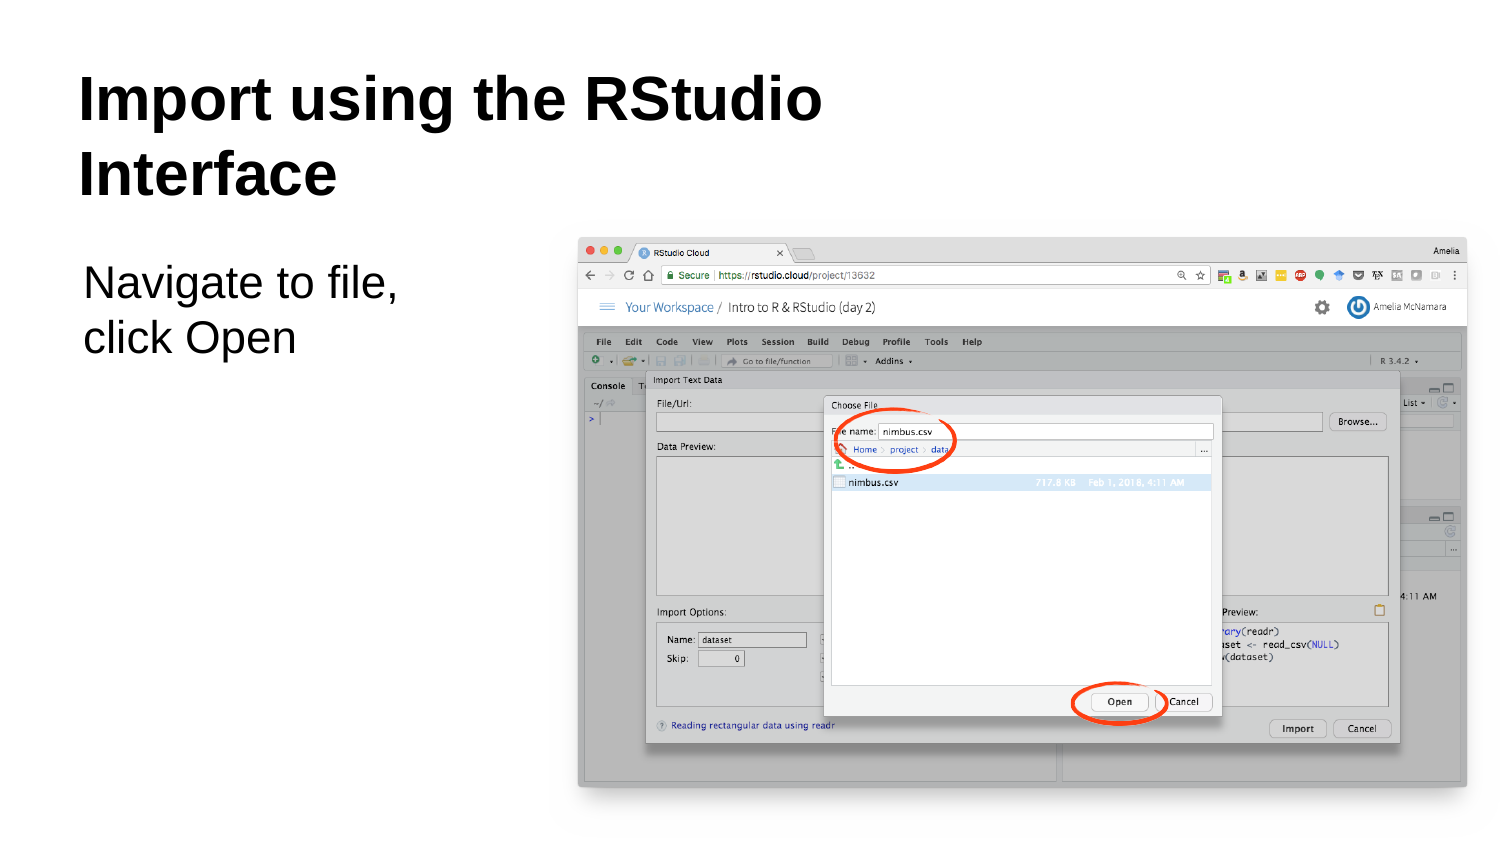

Import using the RStudio Interface

Navigate to file,  click Open